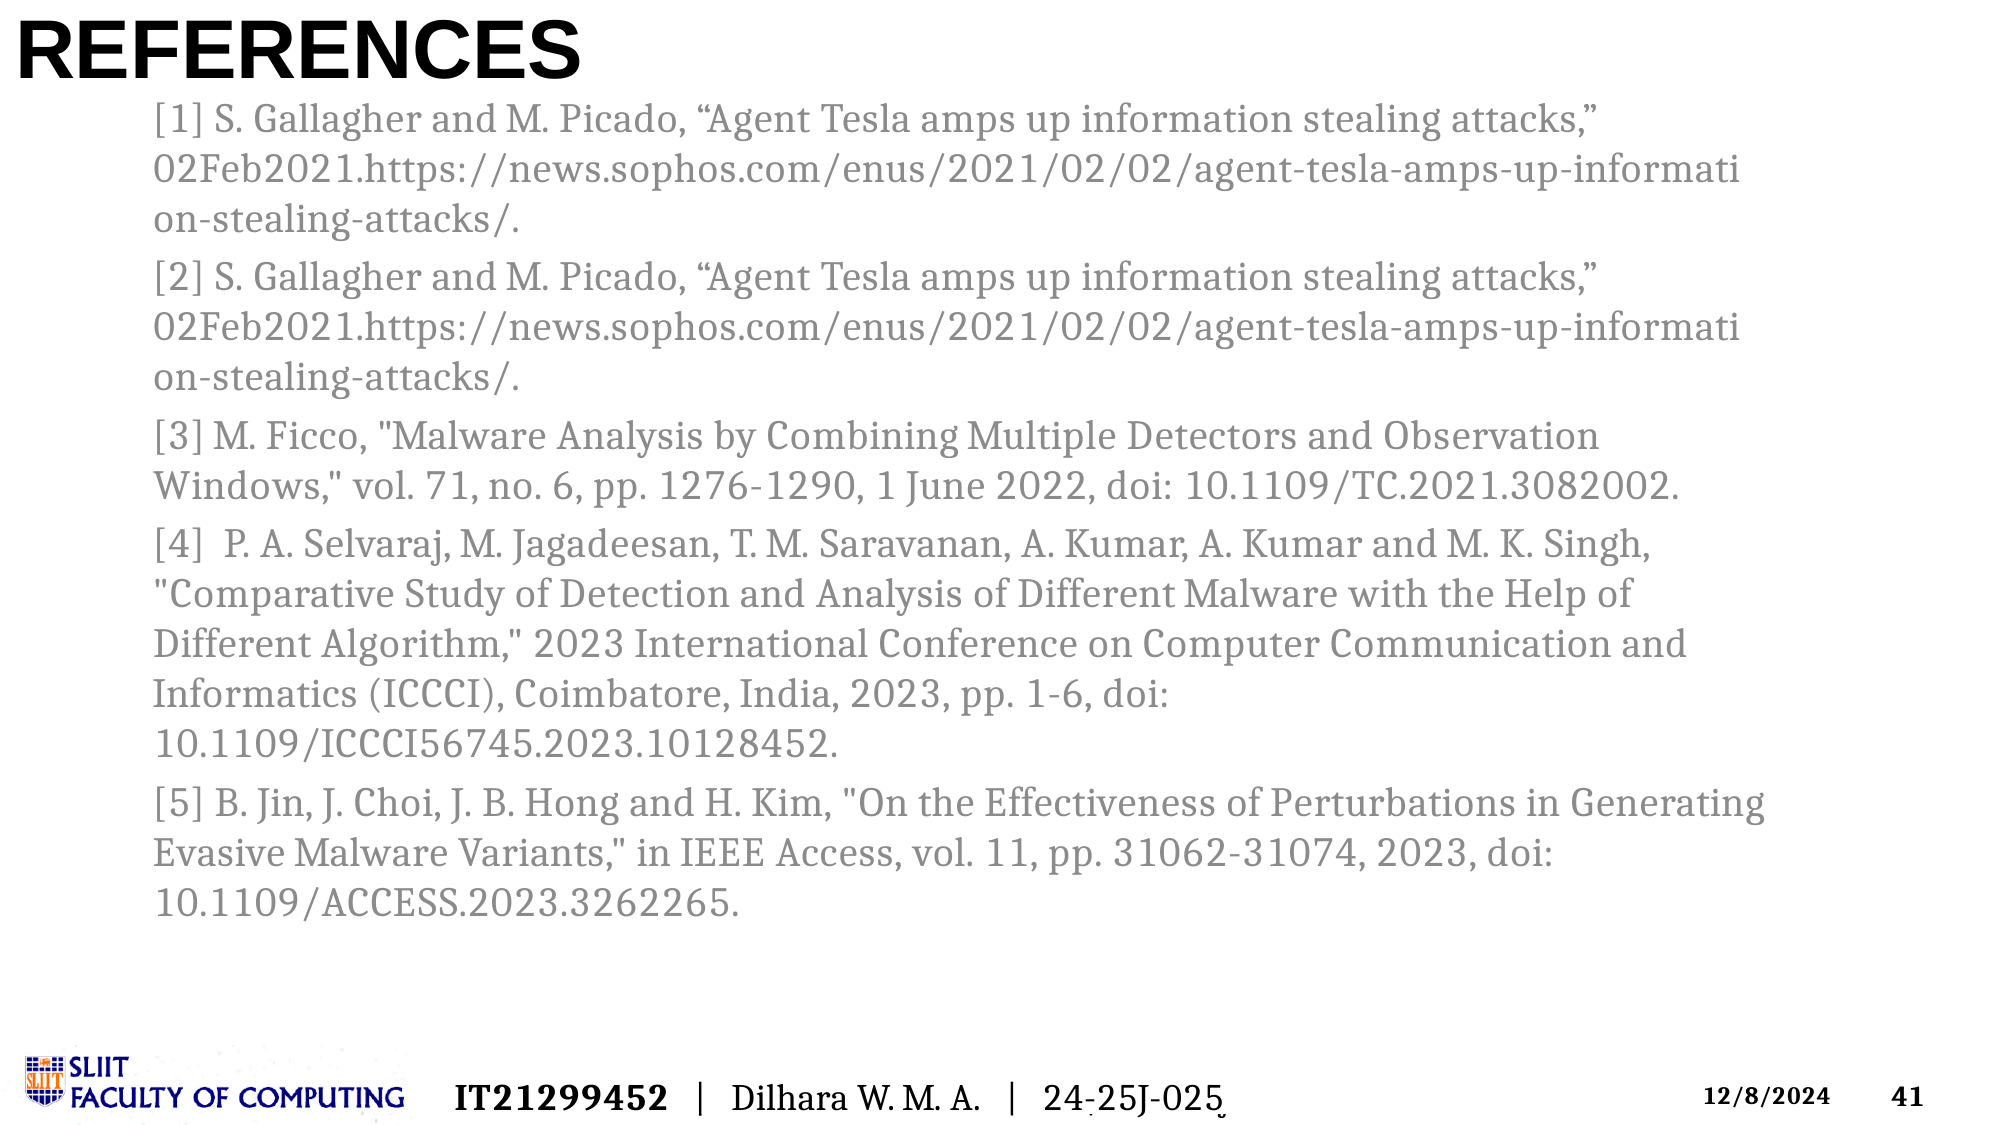

# References
[1] S. Gallagher and M. Picado, “Agent Tesla amps up information stealing attacks,” 02Feb2021.https://news.sophos.com/enus/2021/02/02/agent-tesla-amps-up-informati on-stealing-attacks/.
[2] S. Gallagher and M. Picado, “Agent Tesla amps up information stealing attacks,” 02Feb2021.https://news.sophos.com/enus/2021/02/02/agent-tesla-amps-up-informati on-stealing-attacks/.
[3] M. Ficco, "Malware Analysis by Combining Multiple Detectors and Observation Windows," vol. 71, no. 6, pp. 1276-1290, 1 June 2022, doi: 10.1109/TC.2021.3082002.
[4]  P. A. Selvaraj, M. Jagadeesan, T. M. Saravanan, A. Kumar, A. Kumar and M. K. Singh, "Comparative Study of Detection and Analysis of Different Malware with the Help of Different Algorithm," 2023 International Conference on Computer Communication and Informatics (ICCCI), Coimbatore, India, 2023, pp. 1-6, doi: 10.1109/ICCCI56745.2023.10128452.
[5] B. Jin, J. Choi, J. B. Hong and H. Kim, "On the Effectiveness of Perturbations in Generating Evasive Malware Variants," in IEEE Access, vol. 11, pp. 31062-31074, 2023, doi: 10.1109/ACCESS.2023.3262265.

IT21299452   |   Dilhara W. M. A.   |   24-25J-025